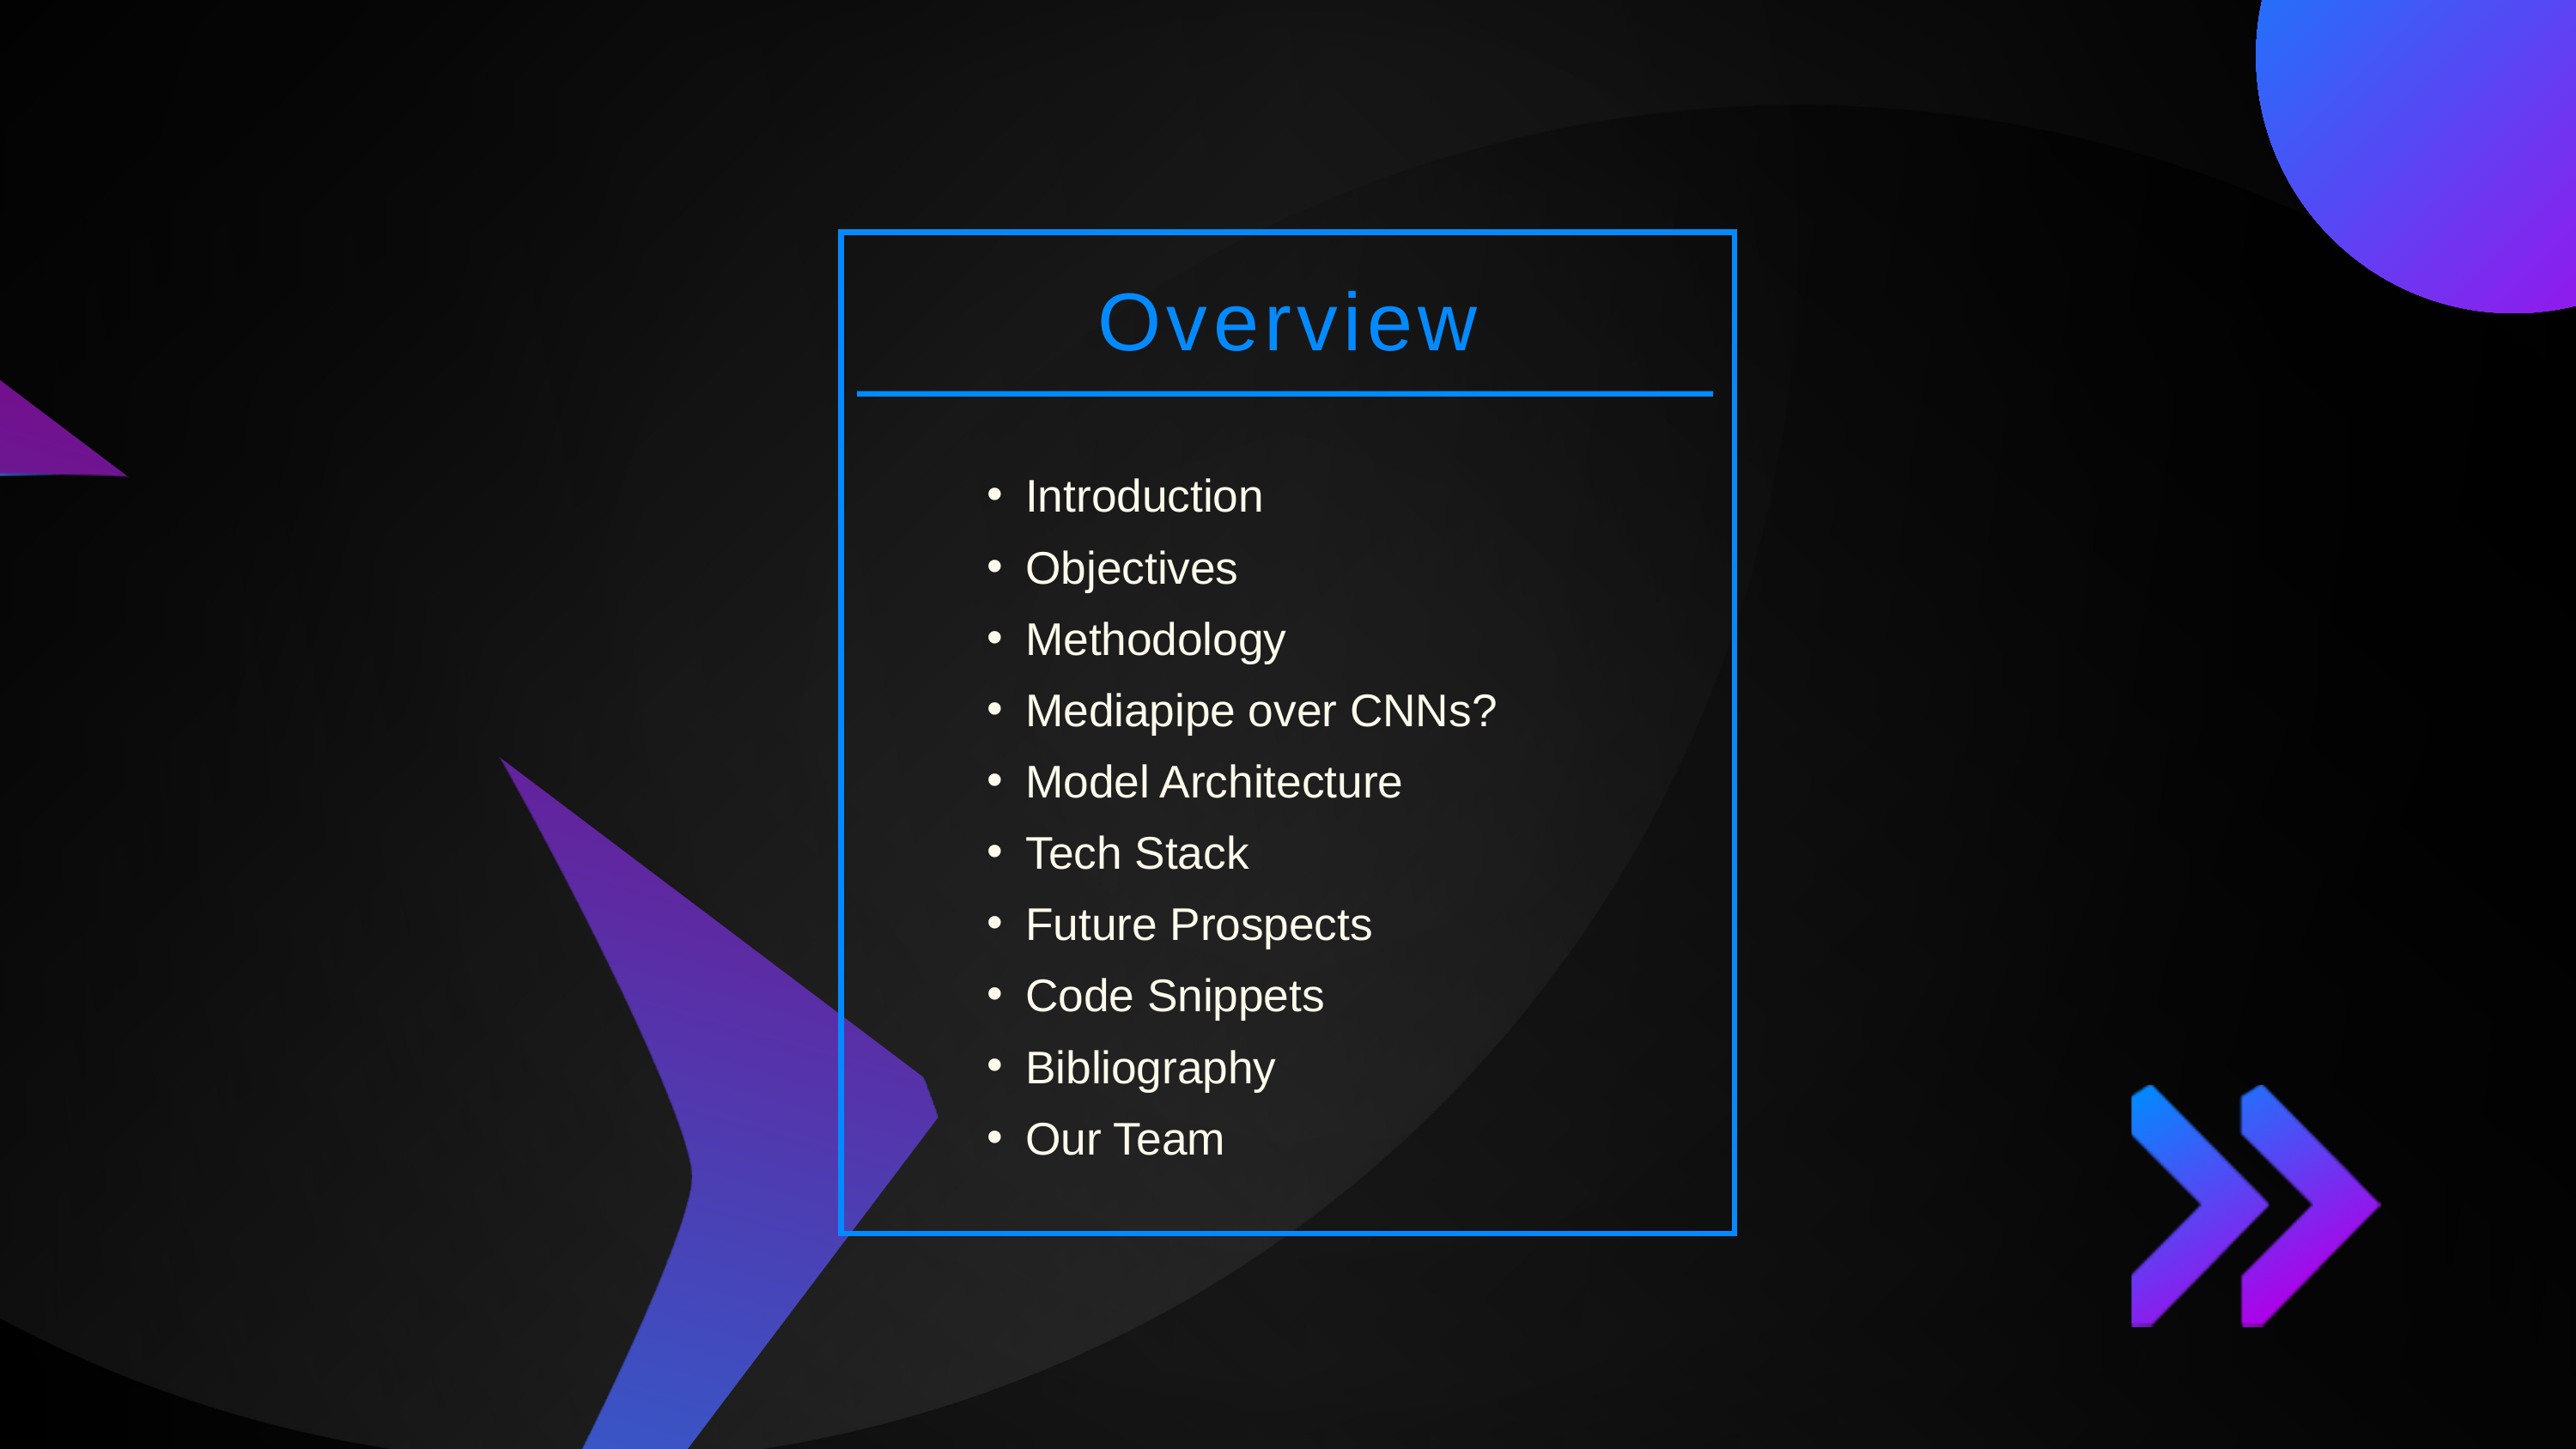

Overview

Introduction
Objectives
Methodology
Mediapipe over CNNs?
Model Architecture
Tech Stack
Future Prospects
Code Snippets
Bibliography
Our Team